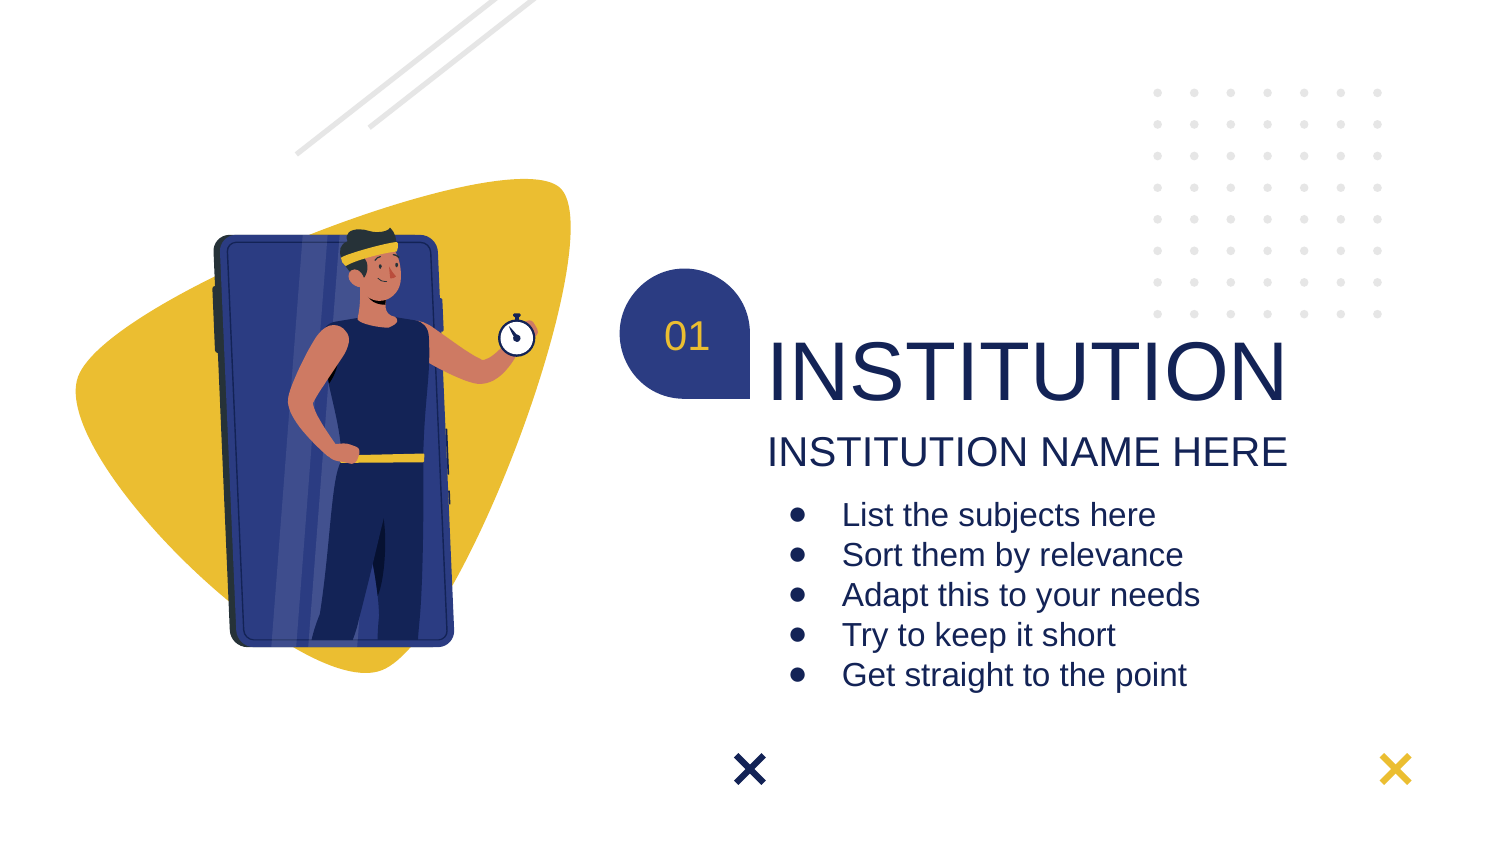

# INSTITUTION

01
INSTITUTION NAME HERE
List the subjects here
Sort them by relevance
Adapt this to your needs
Try to keep it short
Get straight to the point